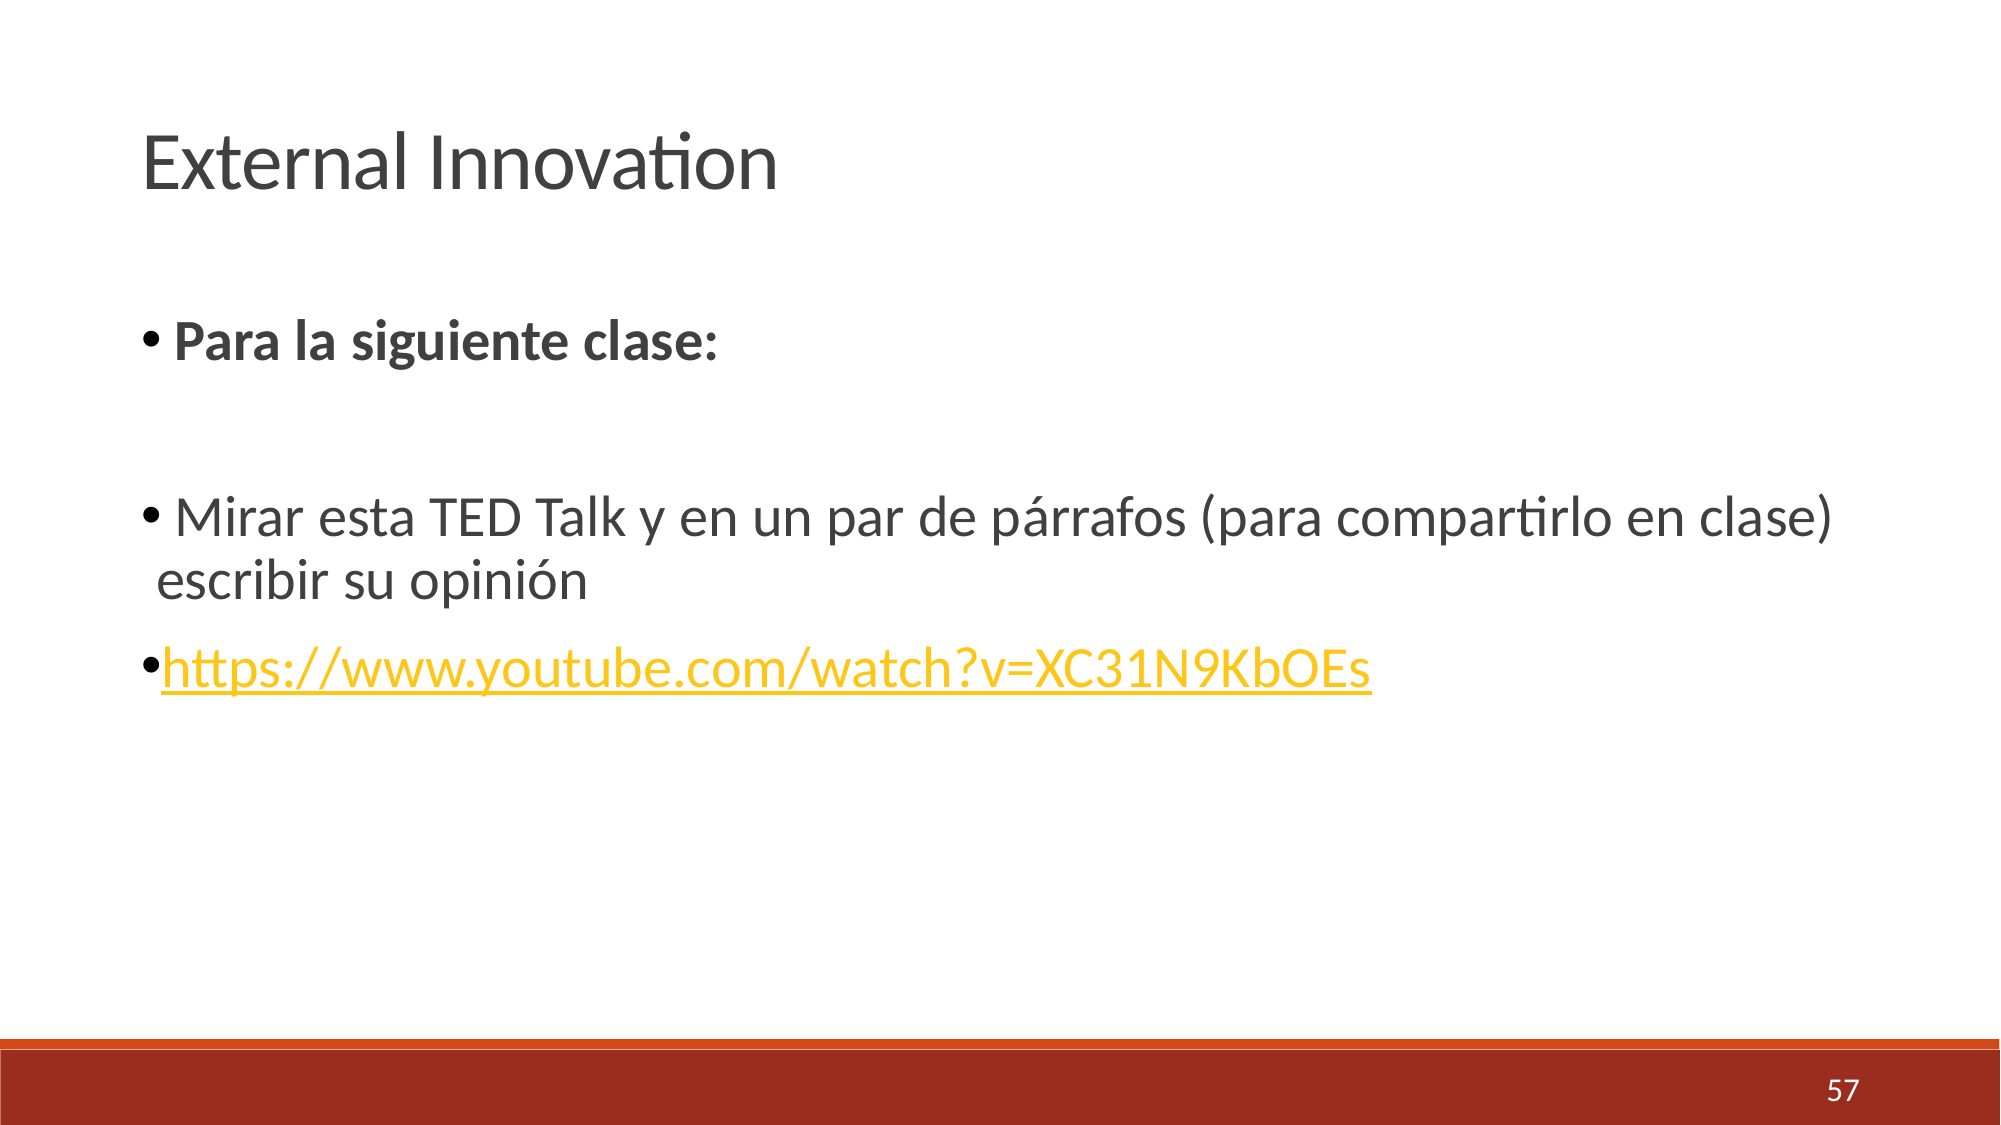

External Innovation
 Para la siguiente clase:

 Mirar esta TED Talk y en un par de párrafos (para compartirlo en clase) escribir su opinión
https://www.youtube.com/watch?v=XC31N9KbOEs

57